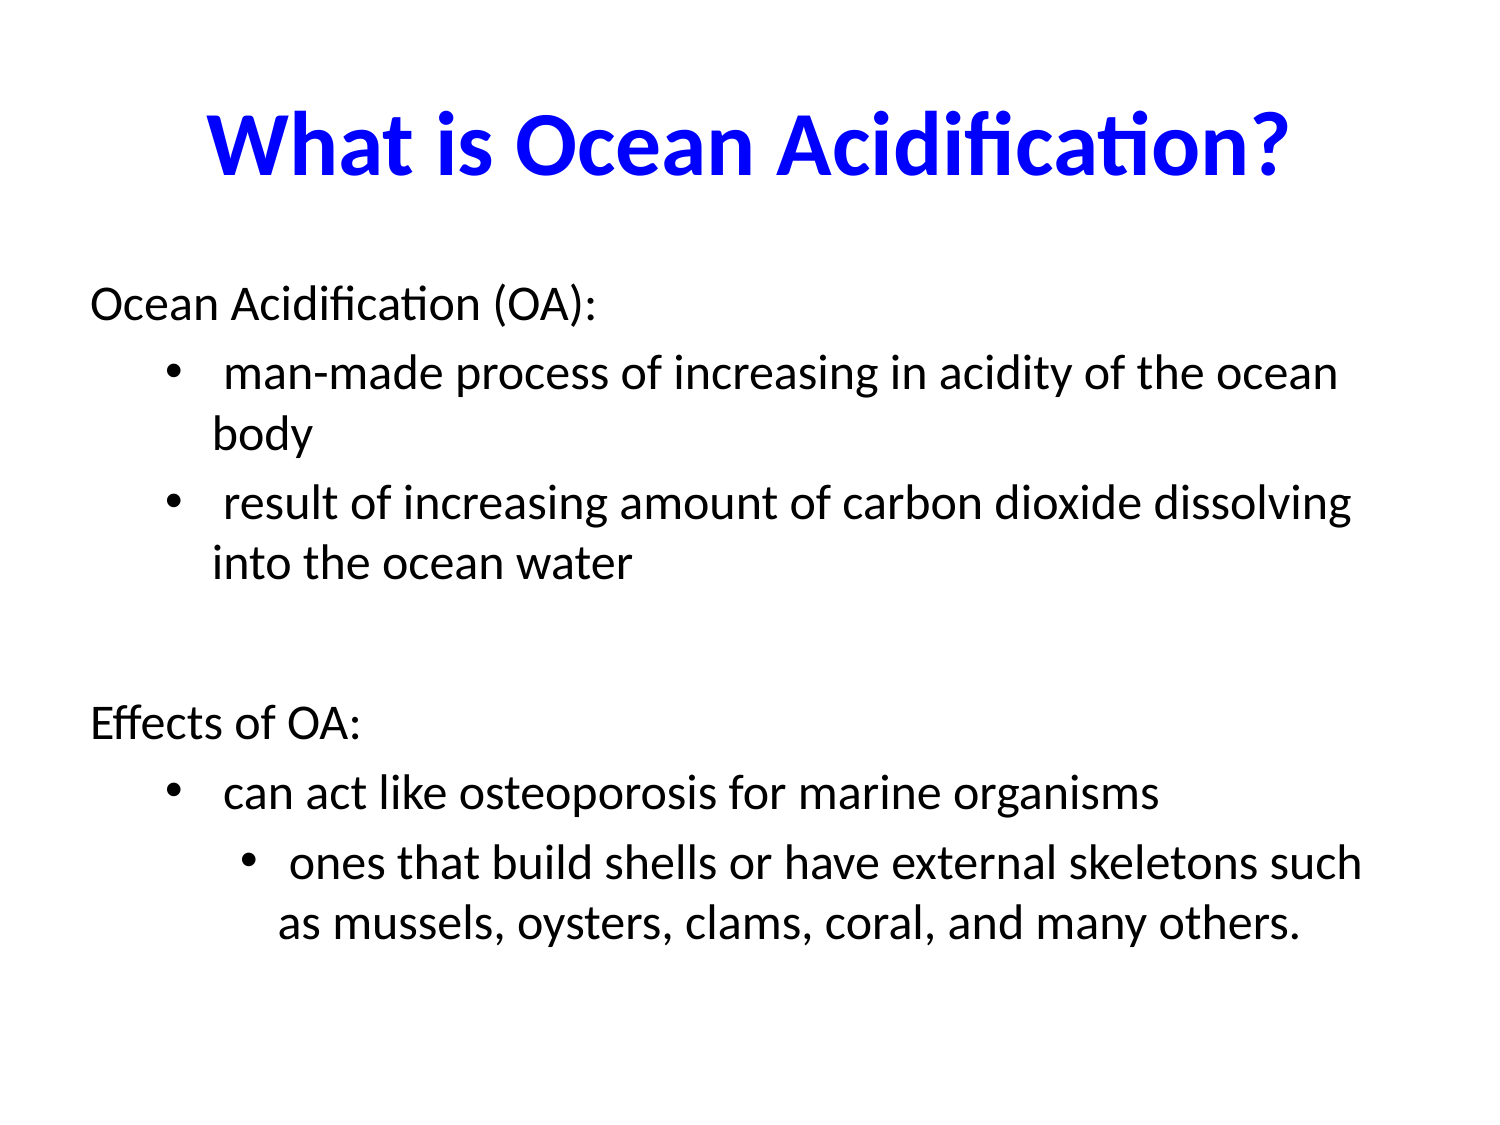

# What is Ocean Acidification?
Ocean Acidification (OA):
 man-made process of increasing in acidity of the ocean body
 result of increasing amount of carbon dioxide dissolving into the ocean water

Effects of OA:
 can act like osteoporosis for marine organisms
 ones that build shells or have external skeletons such as mussels, oysters, clams, coral, and many others.